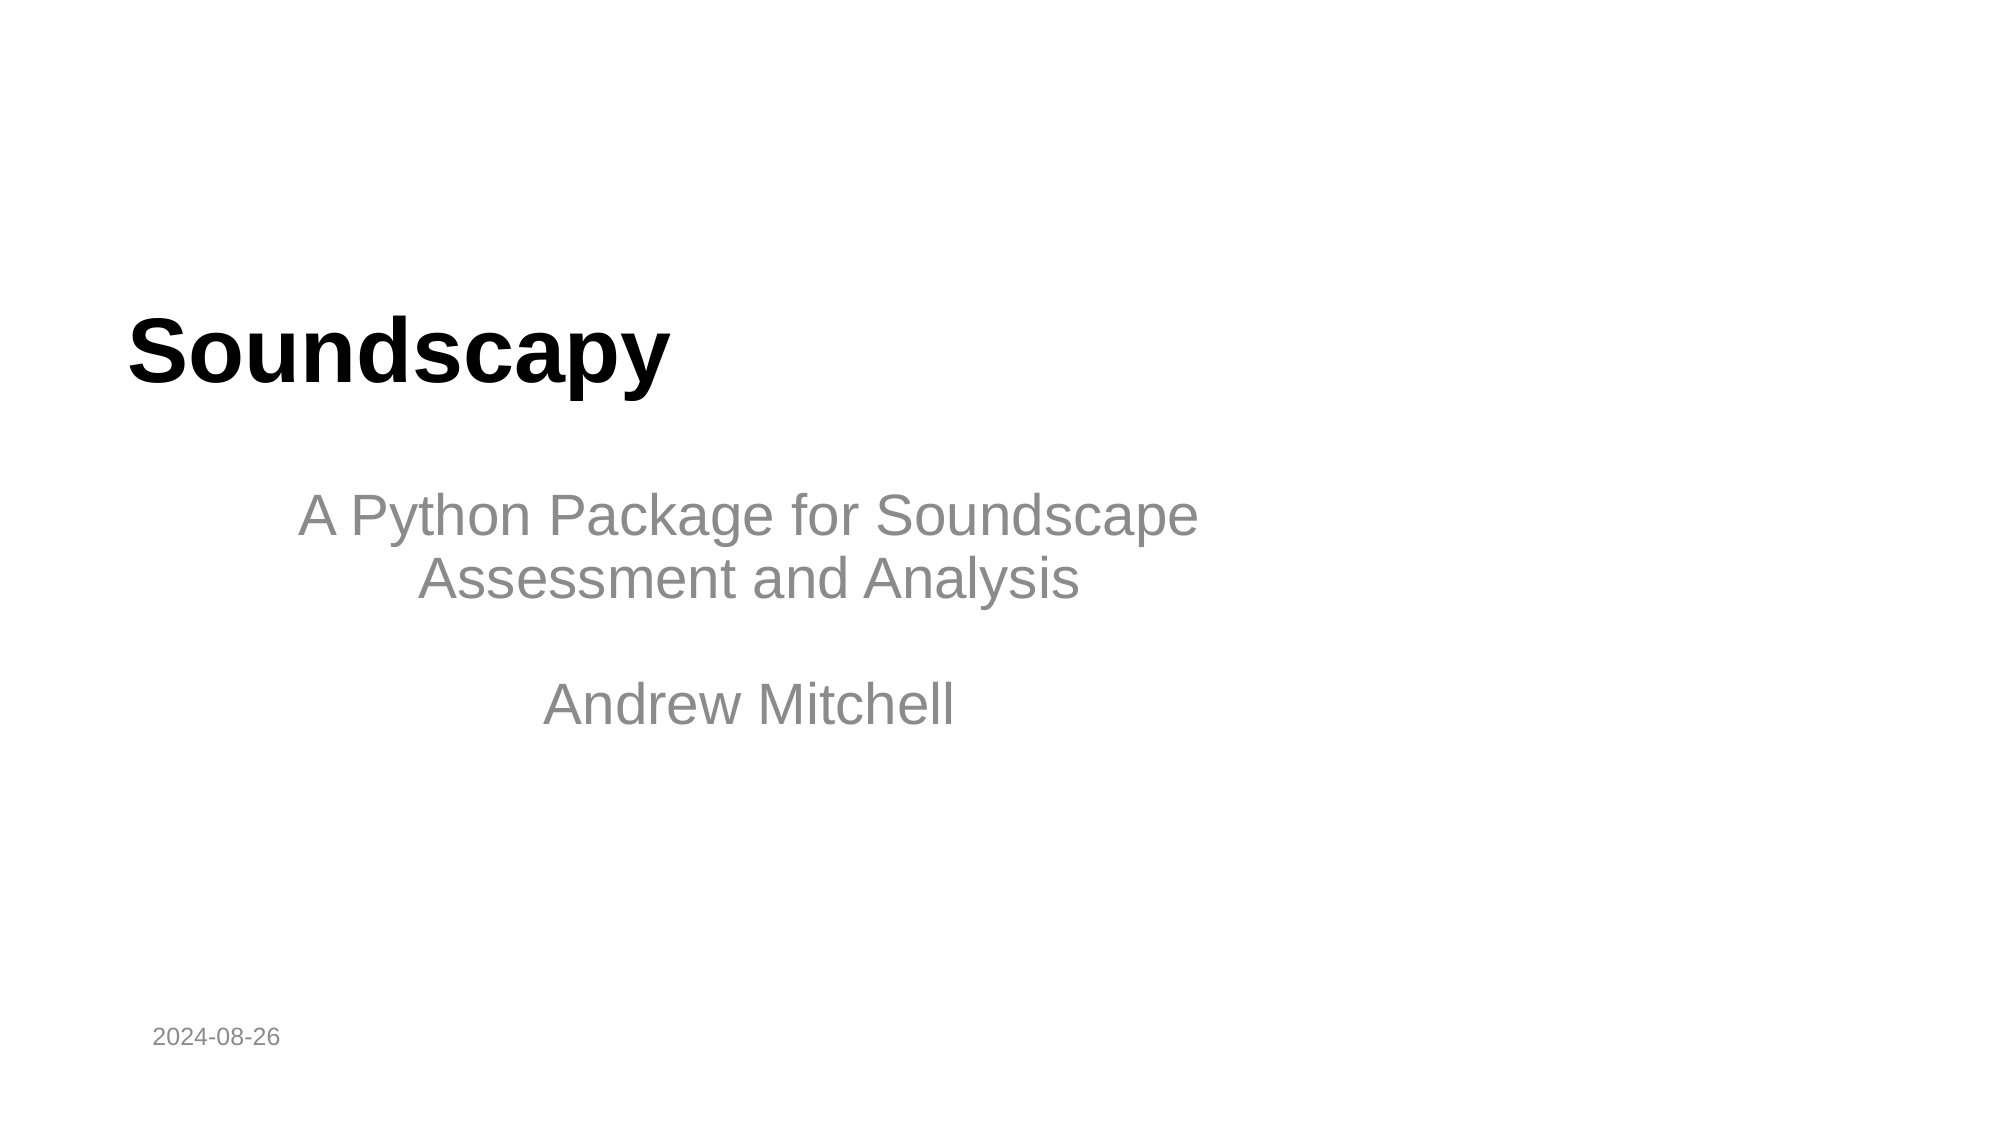

# Soundscapy
A Python Package for Soundscape Assessment and Analysis
Andrew Mitchell
2024-08-26